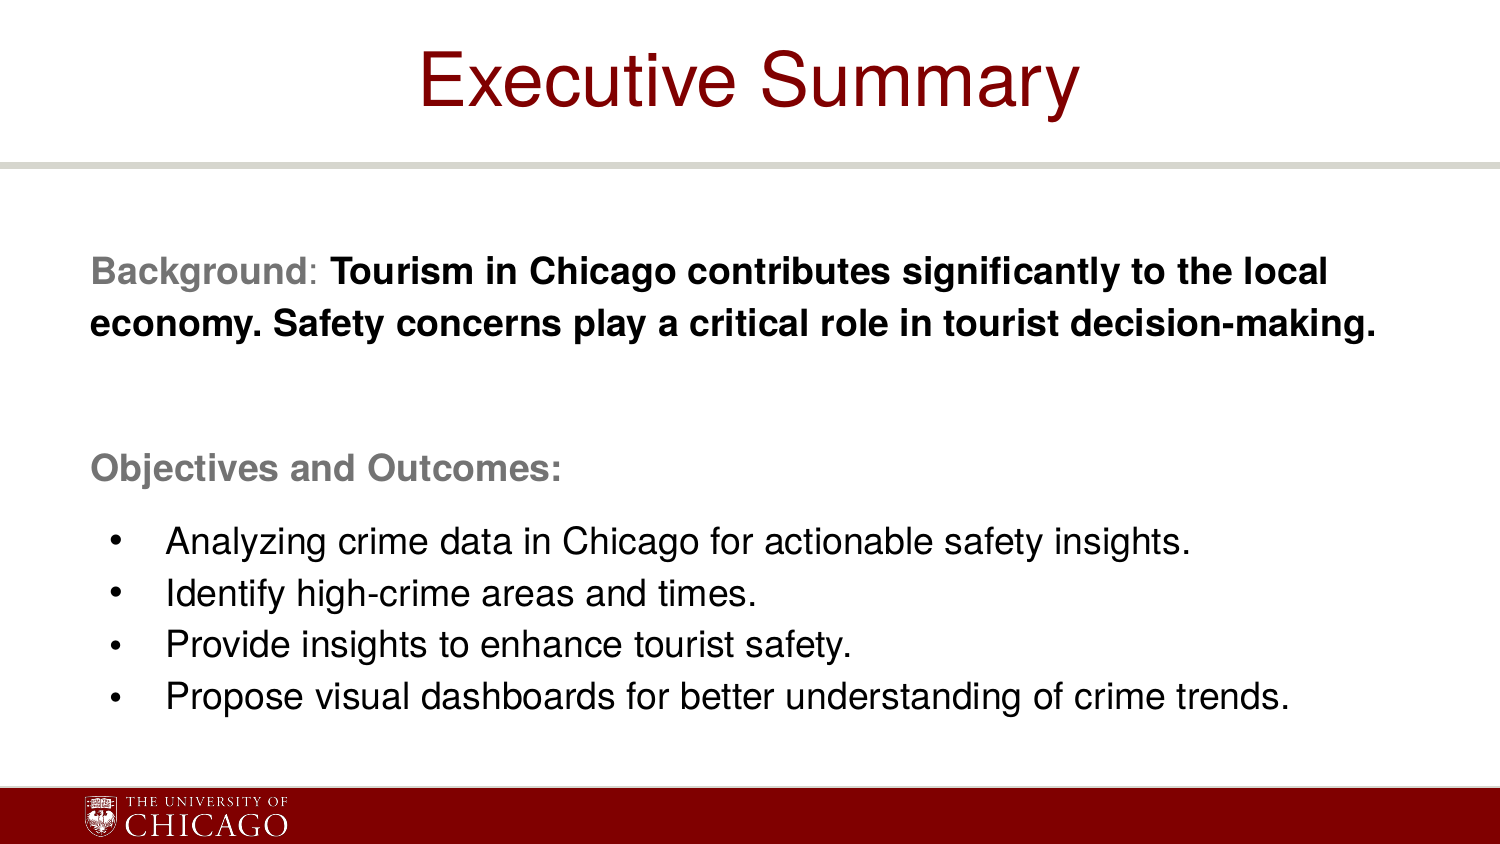

# Executive Summary
Background: Tourism in Chicago contributes significantly to the local economy. Safety concerns play a critical role in tourist decision-making.

Objectives and Outcomes:
Analyzing crime data in Chicago for actionable safety insights.
Identify high-crime areas and times.
Provide insights to enhance tourist safety.
Propose visual dashboards for better understanding of crime trends.